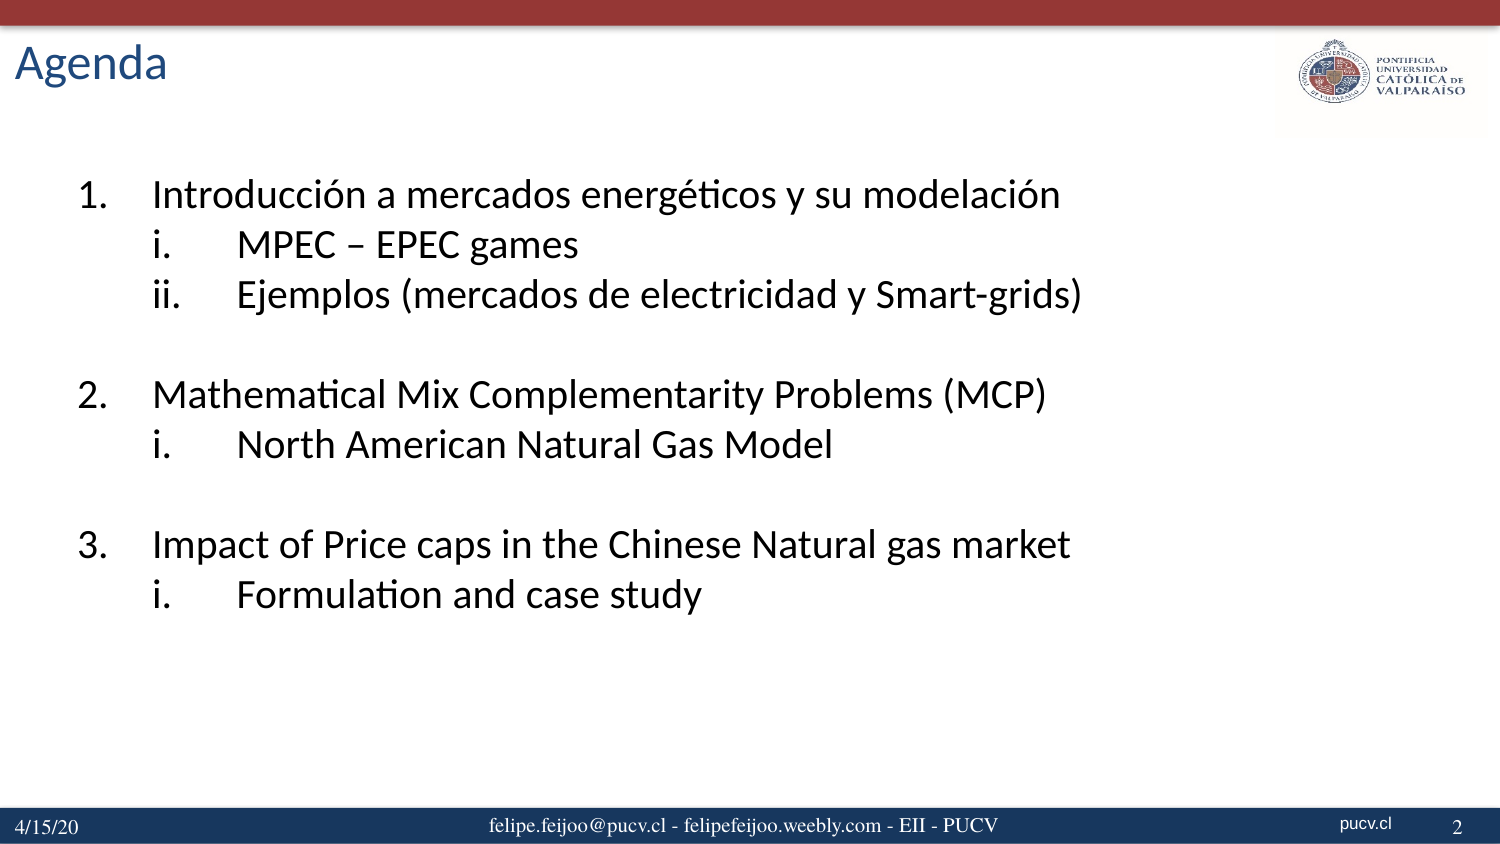

# Agenda
Introducción a mercados energéticos y su modelación
MPEC – EPEC games
Ejemplos (mercados de electricidad y Smart-grids)

Mathematical Mix Complementarity Problems (MCP)
North American Natural Gas Model

Impact of Price caps in the Chinese Natural gas market
Formulation and case study
4/15/20
felipe.feijoo@pucv.cl - felipefeijoo.weebly.com - EII - PUCV
2